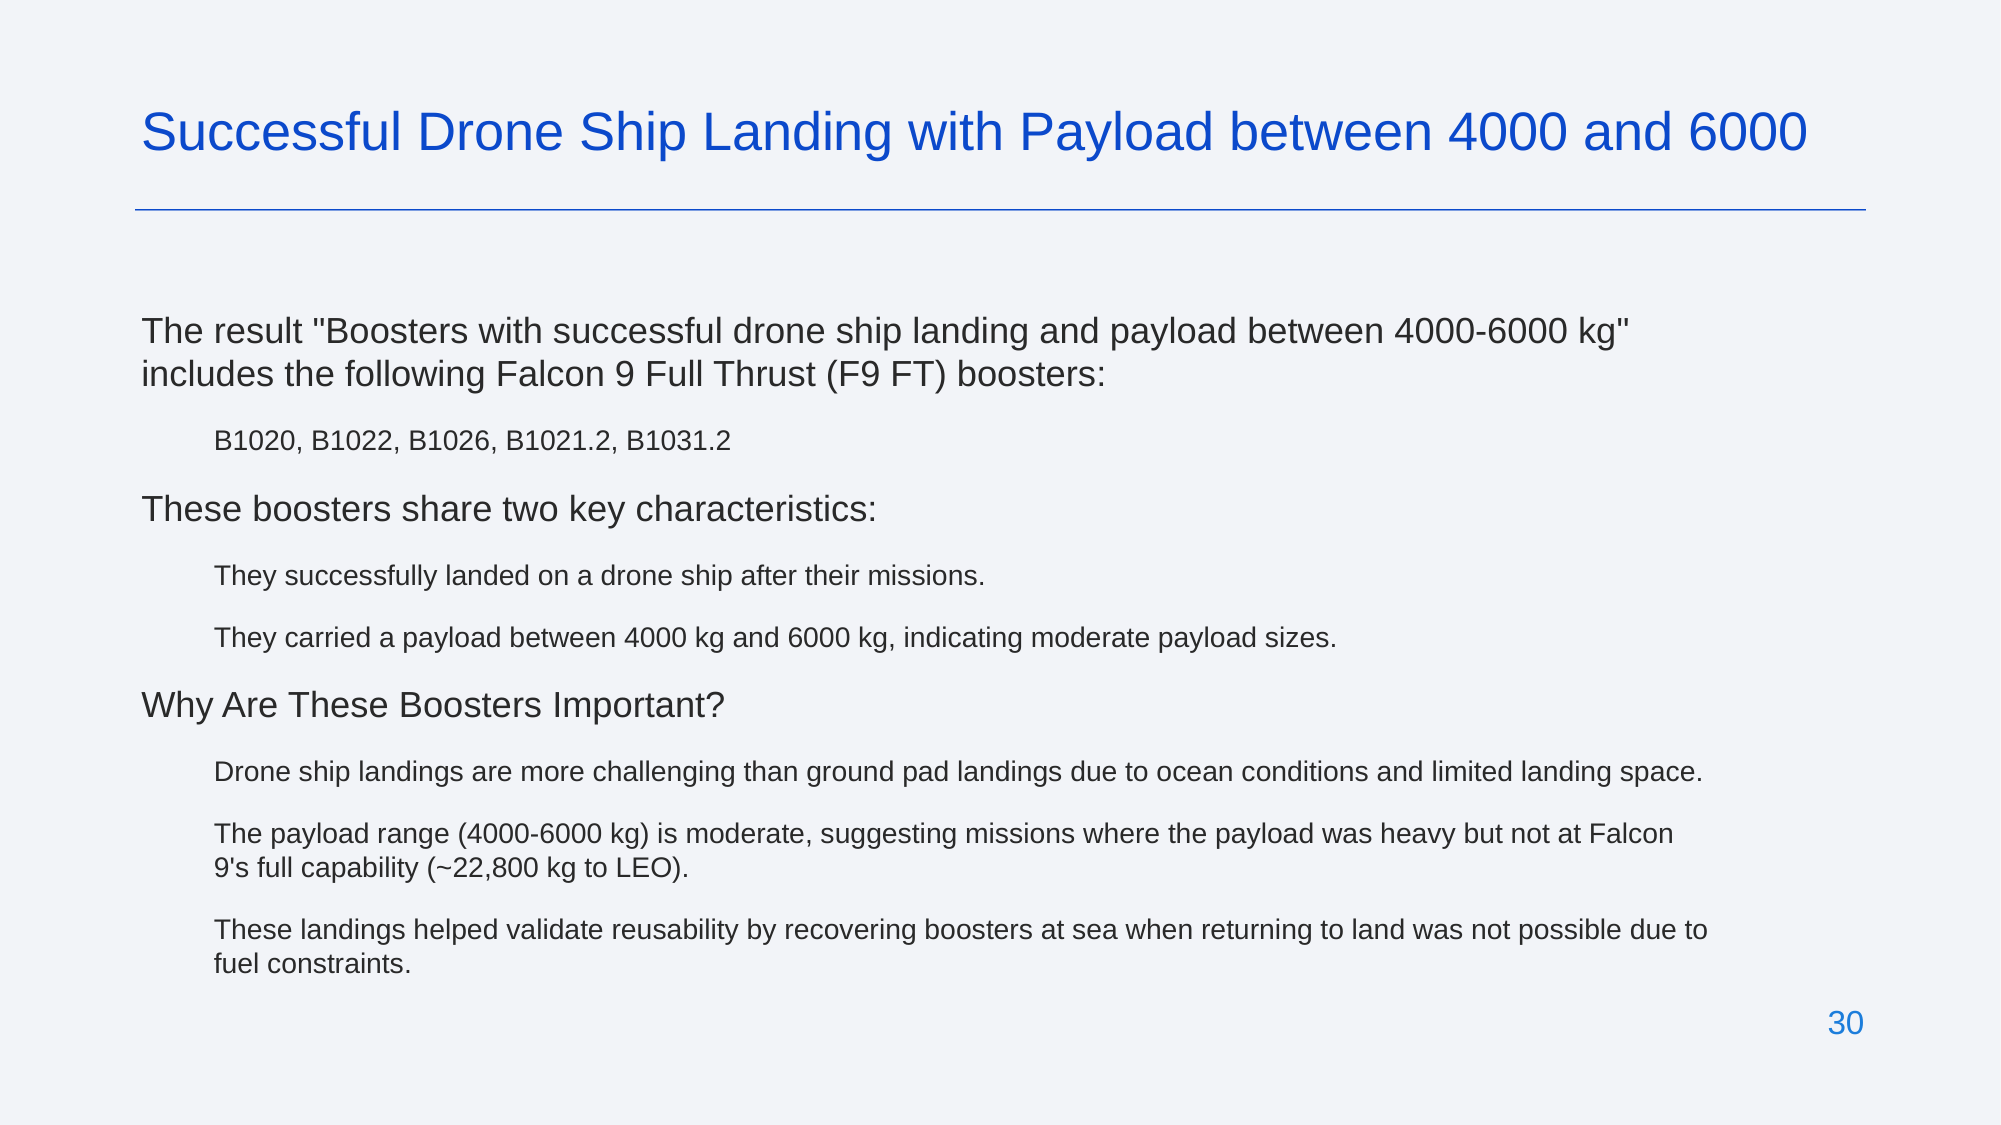

Successful Drone Ship Landing with Payload between 4000 and 6000
The result "Boosters with successful drone ship landing and payload between 4000-6000 kg" includes the following Falcon 9 Full Thrust (F9 FT) boosters:
B1020, B1022, B1026, B1021.2, B1031.2
These boosters share two key characteristics:
They successfully landed on a drone ship after their missions.
They carried a payload between 4000 kg and 6000 kg, indicating moderate payload sizes.
Why Are These Boosters Important?
Drone ship landings are more challenging than ground pad landings due to ocean conditions and limited landing space.
The payload range (4000-6000 kg) is moderate, suggesting missions where the payload was heavy but not at Falcon 9's full capability (~22,800 kg to LEO).
These landings helped validate reusability by recovering boosters at sea when returning to land was not possible due to fuel constraints.
30